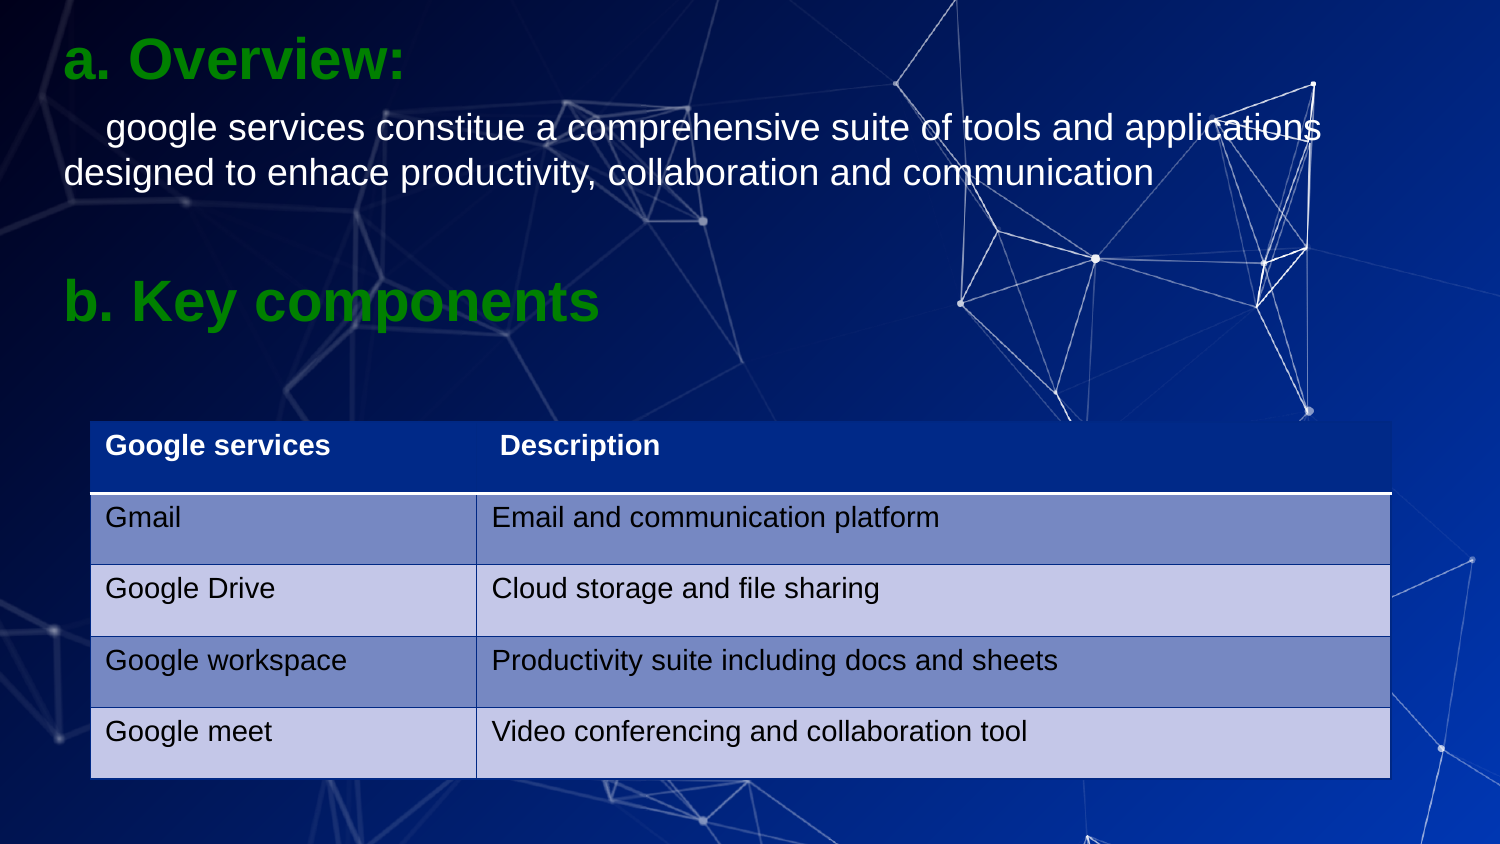

a. Overview:
    google services constitue a comprehensive suite of tools and applications designed to enhace productivity, collaboration and communication

b. Key components

| Google services | Description |
| --- | --- |
| Gmail | Email and communication platform |
| Google Drive | Cloud storage and file sharing |
| Google workspace | Productivity suite including docs and sheets |
| Google meet | Video conferencing and collaboration tool |